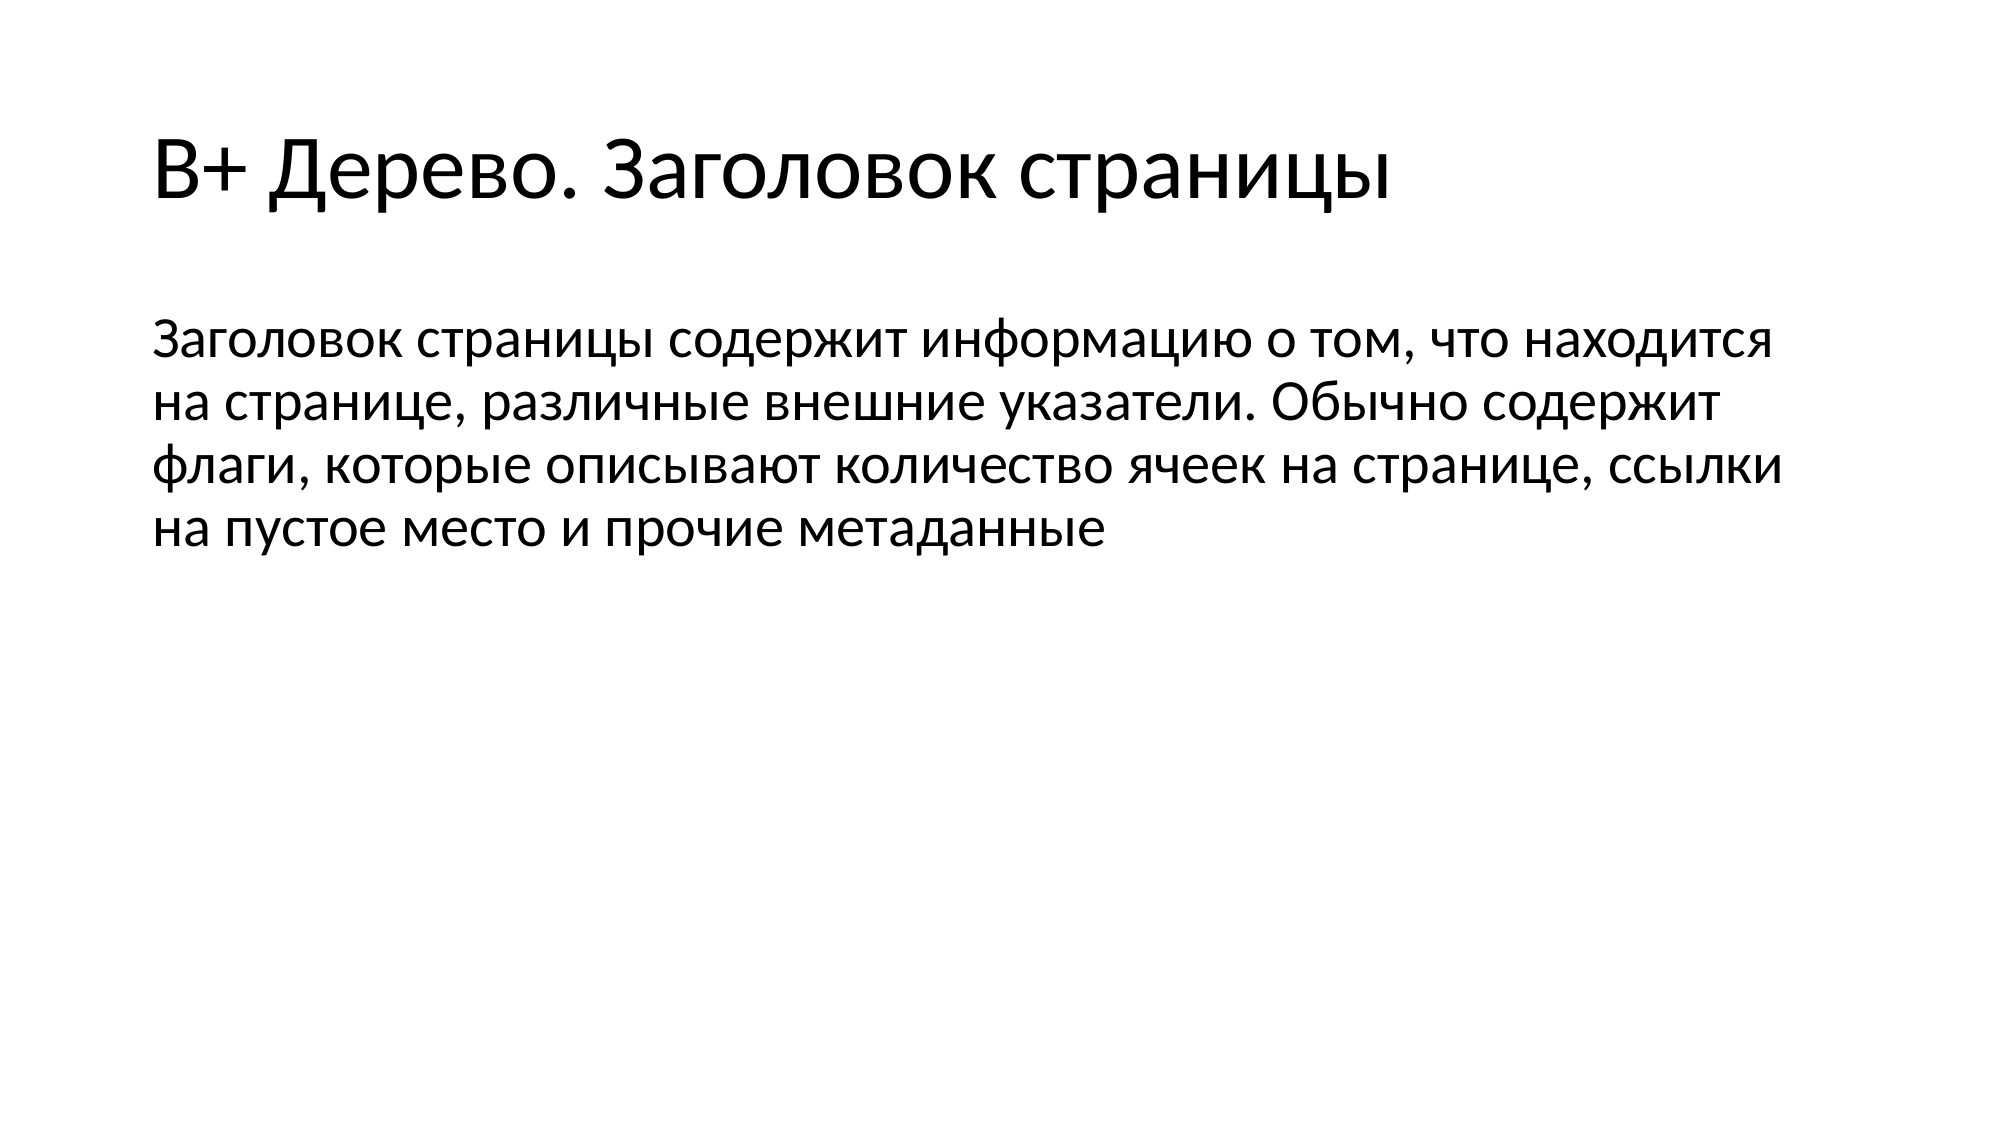

# B+ Дерево. Заголовок страницы
Заголовок страницы содержит информацию о том, что находится на странице, различные внешние указатели. Обычно содержит флаги, которые описывают количество ячеек на странице, ссылки на пустое место и прочие метаданные